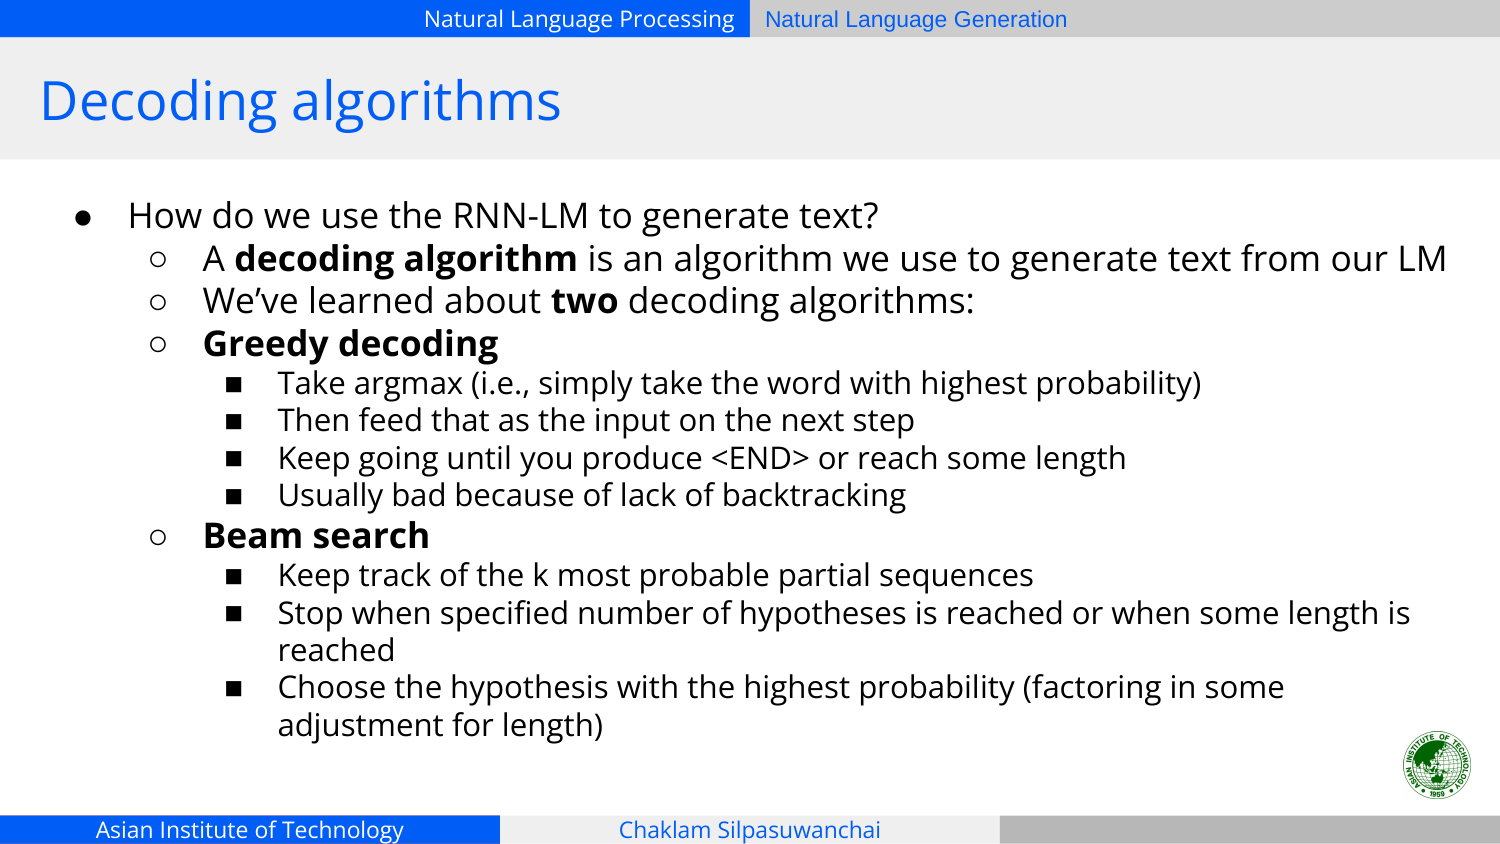

# Decoding algorithms
How do we use the RNN-LM to generate text?
A decoding algorithm is an algorithm we use to generate text from our LM
We’ve learned about two decoding algorithms:
Greedy decoding
Take argmax (i.e., simply take the word with highest probability)
Then feed that as the input on the next step
Keep going until you produce <END> or reach some length
Usually bad because of lack of backtracking
Beam search
Keep track of the k most probable partial sequences
Stop when specified number of hypotheses is reached or when some length is reached
Choose the hypothesis with the highest probability (factoring in some adjustment for length)